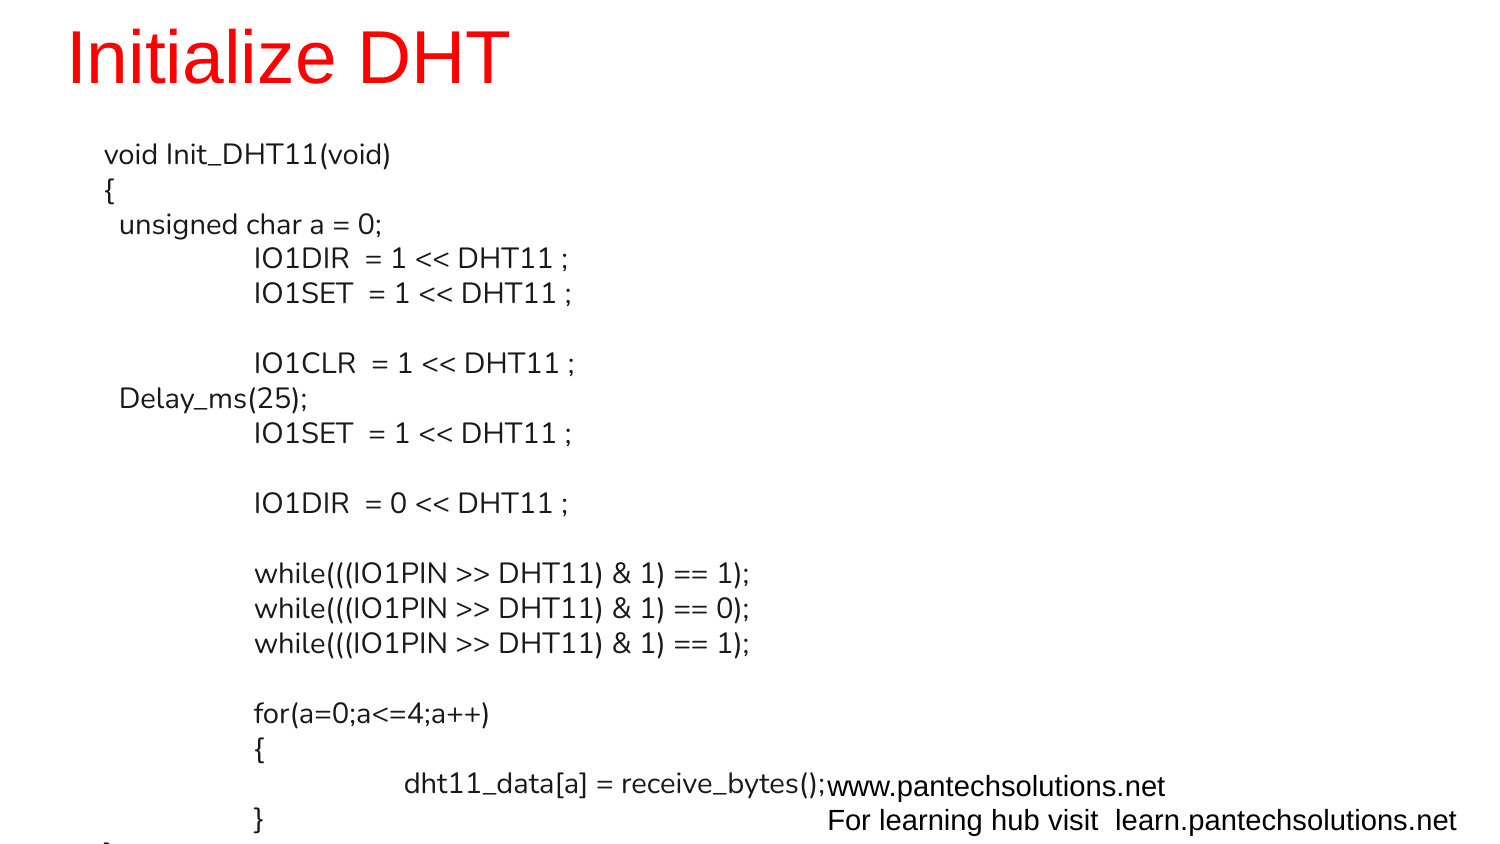

# Initialize DHT
void Init_DHT11(void)
{
  unsigned char a = 0;
	IO1DIR  = 1 << DHT11 ;
	IO1SET  = 1 << DHT11 ;
	IO1CLR  = 1 << DHT11 ;
  Delay_ms(25);
	IO1SET  = 1 << DHT11 ;
	IO1DIR  = 0 << DHT11 ;

	while(((IO1PIN >> DHT11) & 1) == 1);
	while(((IO1PIN >> DHT11) & 1) == 0);
	while(((IO1PIN >> DHT11) & 1) == 1);

	for(a=0;a<=4;a++)
	{
		dht11_data[a] = receive_bytes();
	}
}
www.pantechsolutions.net
For learning hub visit  learn.pantechsolutions.net